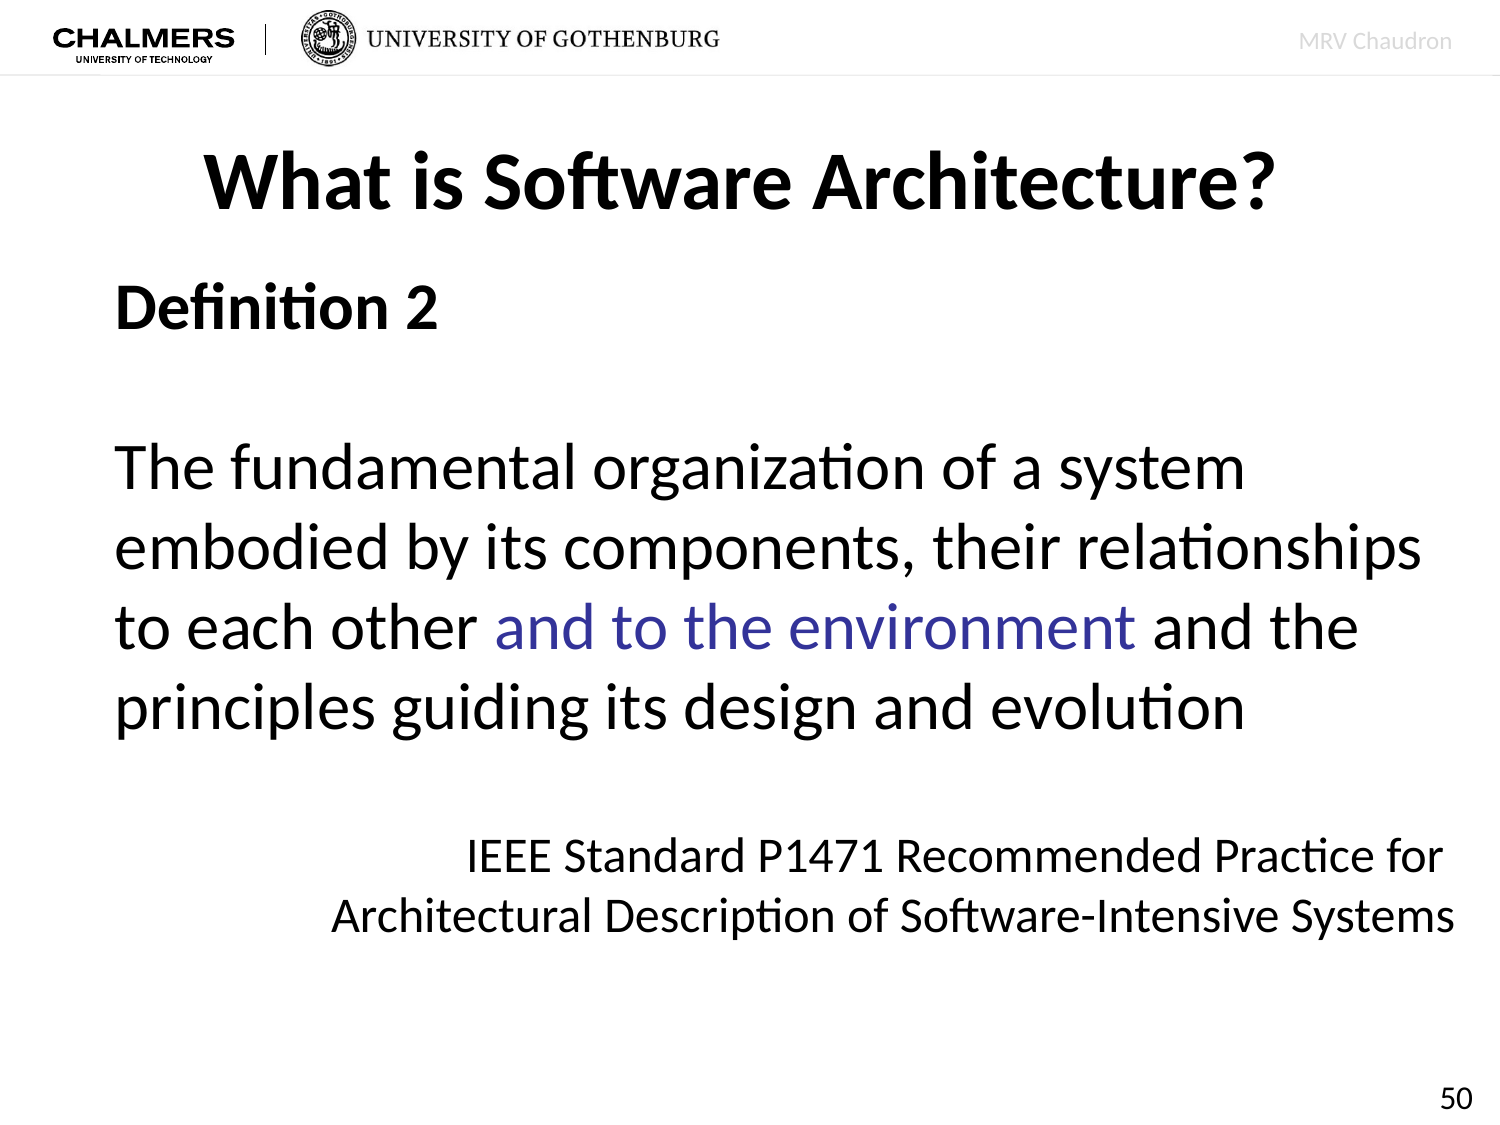

What is Software Architecture?
Definition 2

The fundamental organization of a system embodied by its components, their relationships to each other and to the environment and the principles guiding its design and evolution

IEEE Standard P1471 Recommended Practice for
Architectural Description of Software-Intensive Systems
50